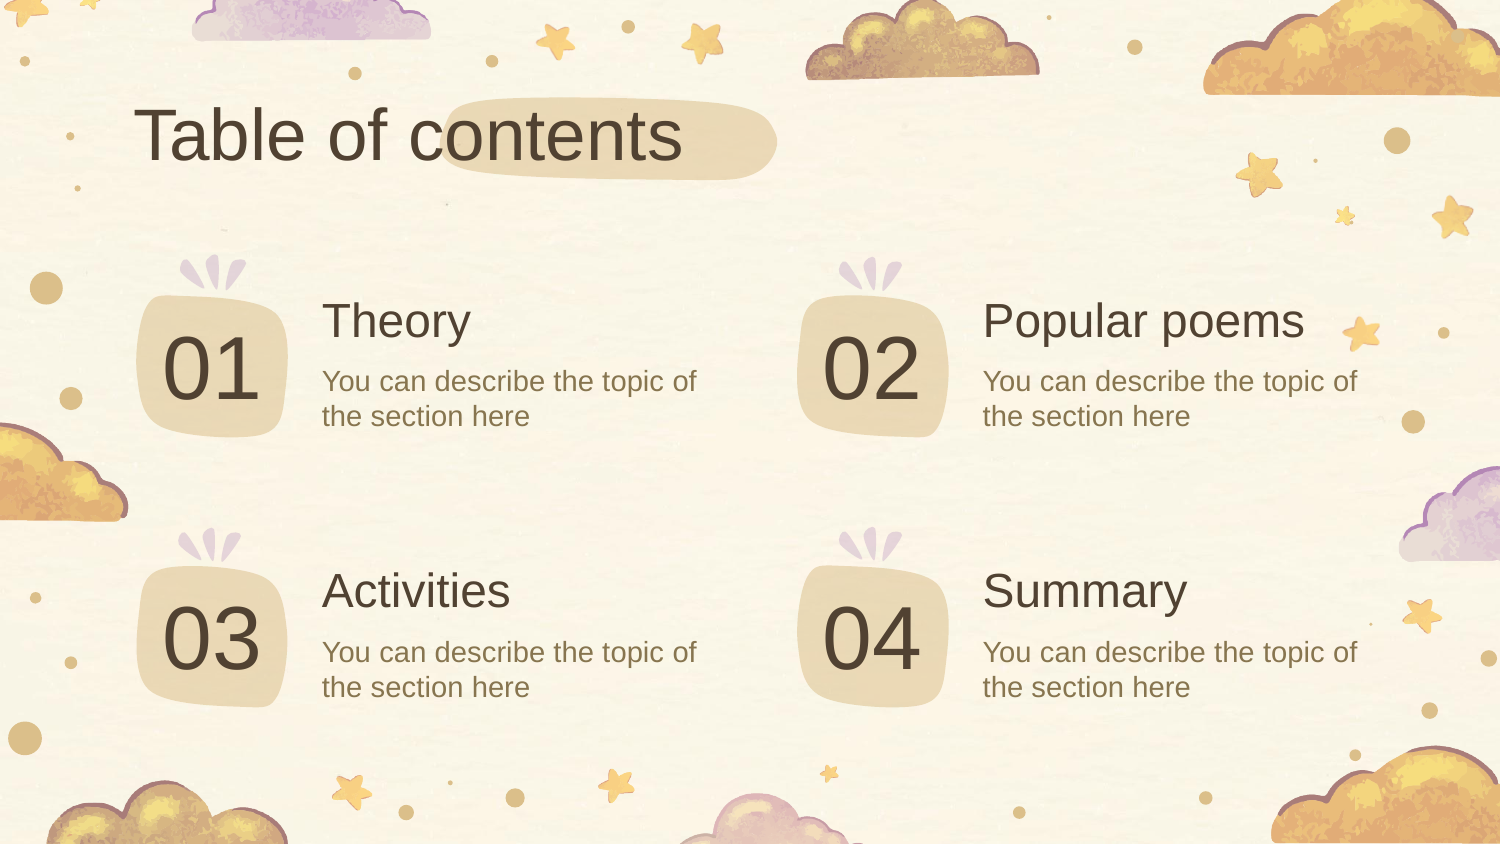

# Table of contents

Theory
Popular poems

01
02
You can describe the topic of the section here
You can describe the topic of the section here

Activities
Summary

03
04
You can describe the topic of the section here
You can describe the topic of the section here